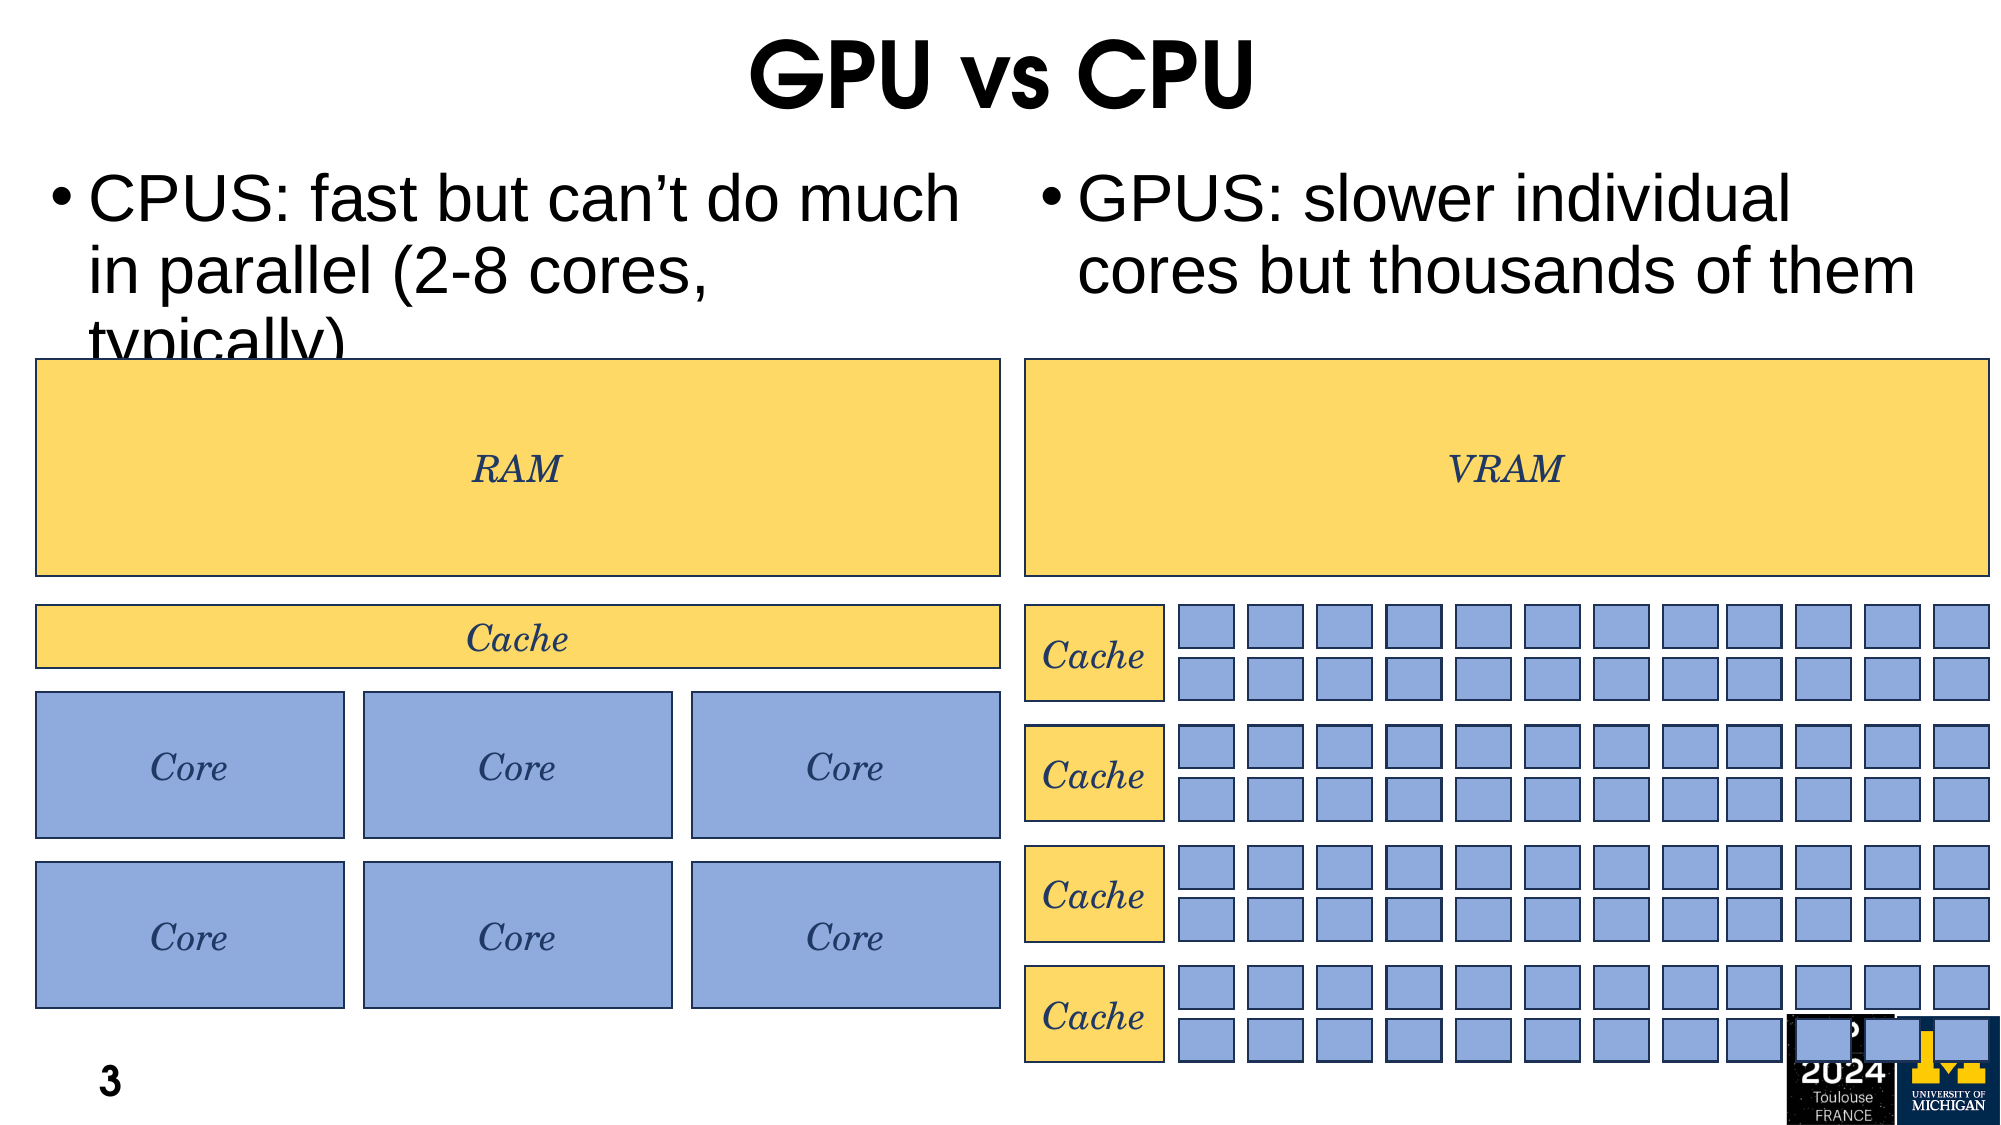

# GPU vs CPU
CPUS: fast but can’t do much in parallel (2-8 cores, typically)
GPUS: slower individual cores but thousands of them
RAM
Cache
Core
Core
Core
Core
Core
Core
VRAM
Cache

Cache

Cache

Cache

3